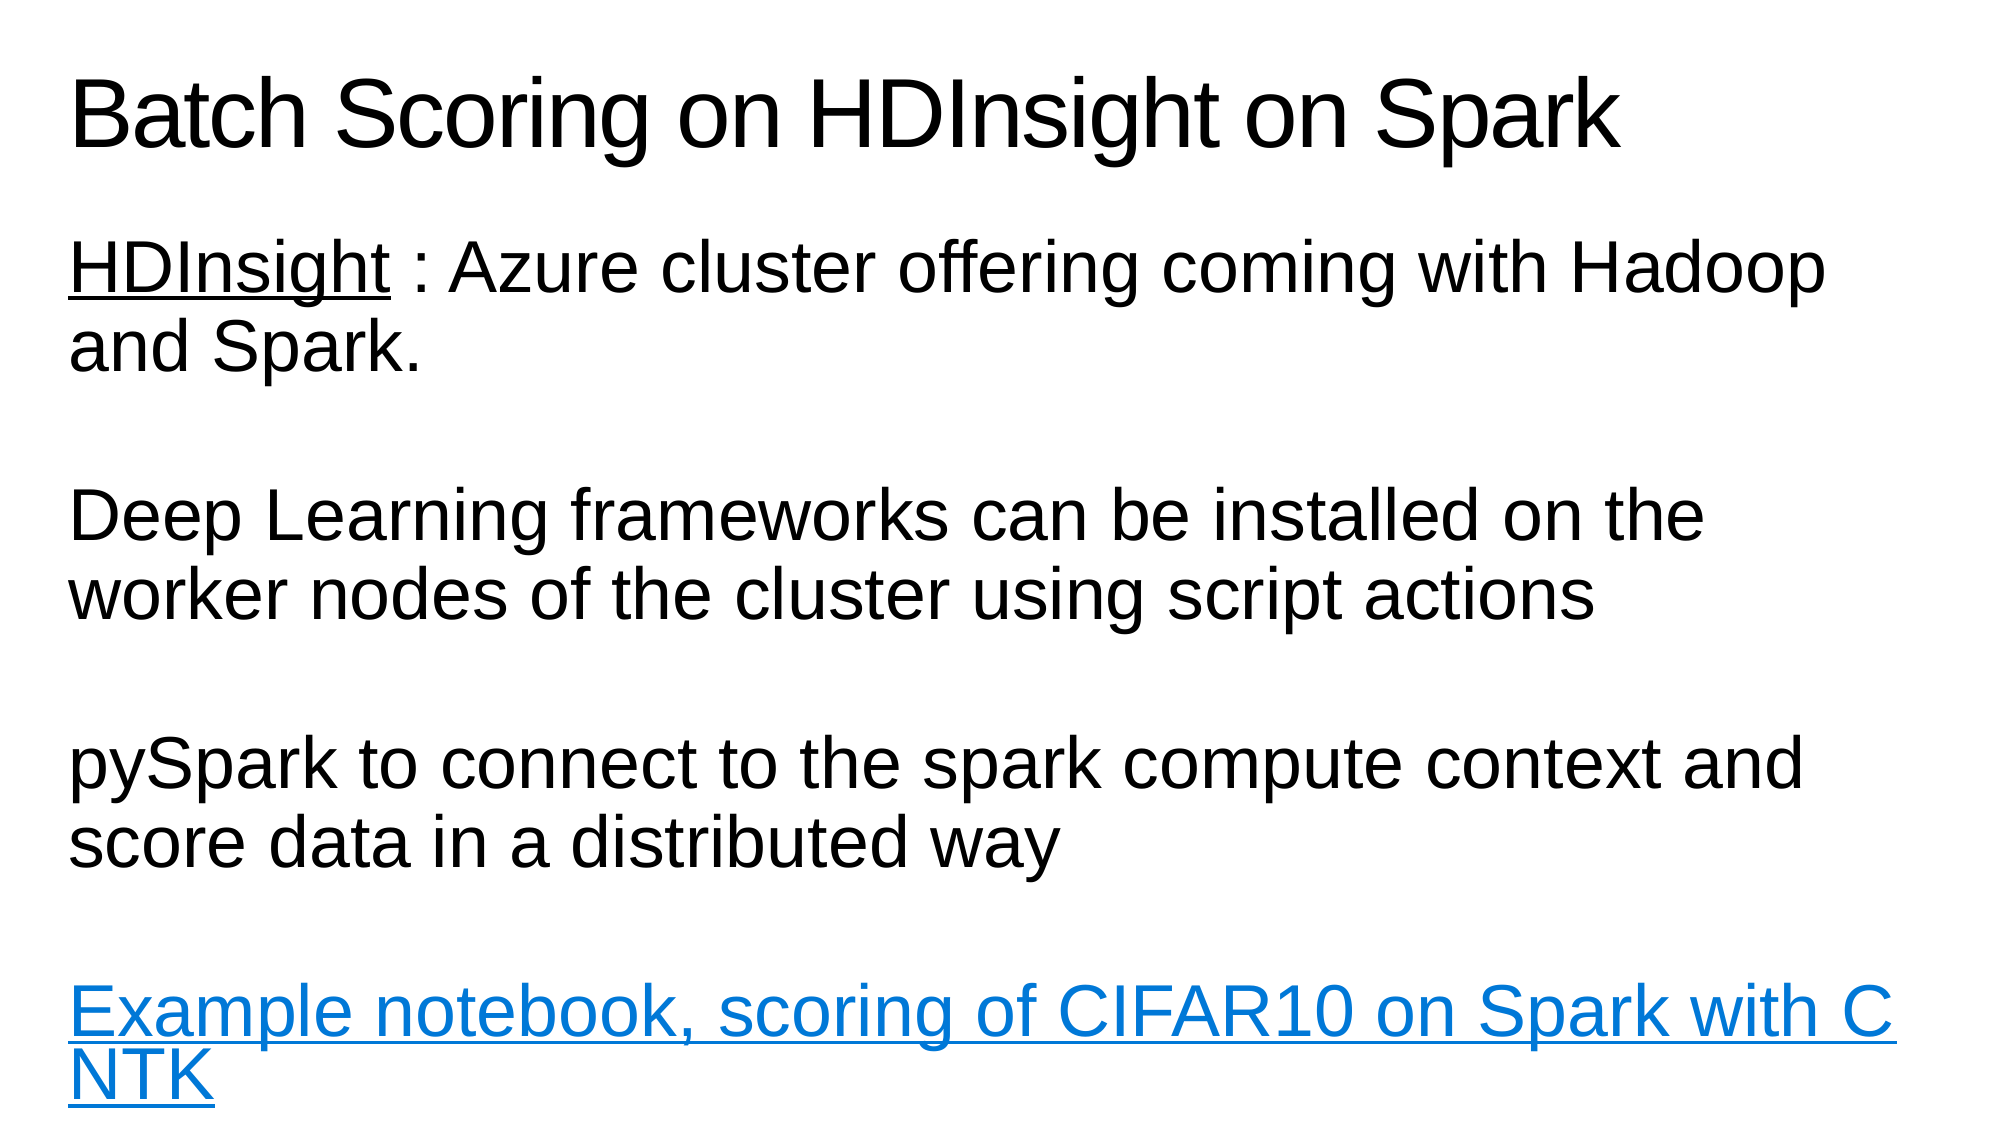

# Batch Scoring on HDInsight on Spark
HDInsight : Azure cluster offering coming with Hadoop and Spark.

Deep Learning frameworks can be installed on the worker nodes of the cluster using script actions

pySpark to connect to the spark compute context and score data in a distributed way

Example notebook, scoring of CIFAR10 on Spark with CNTK